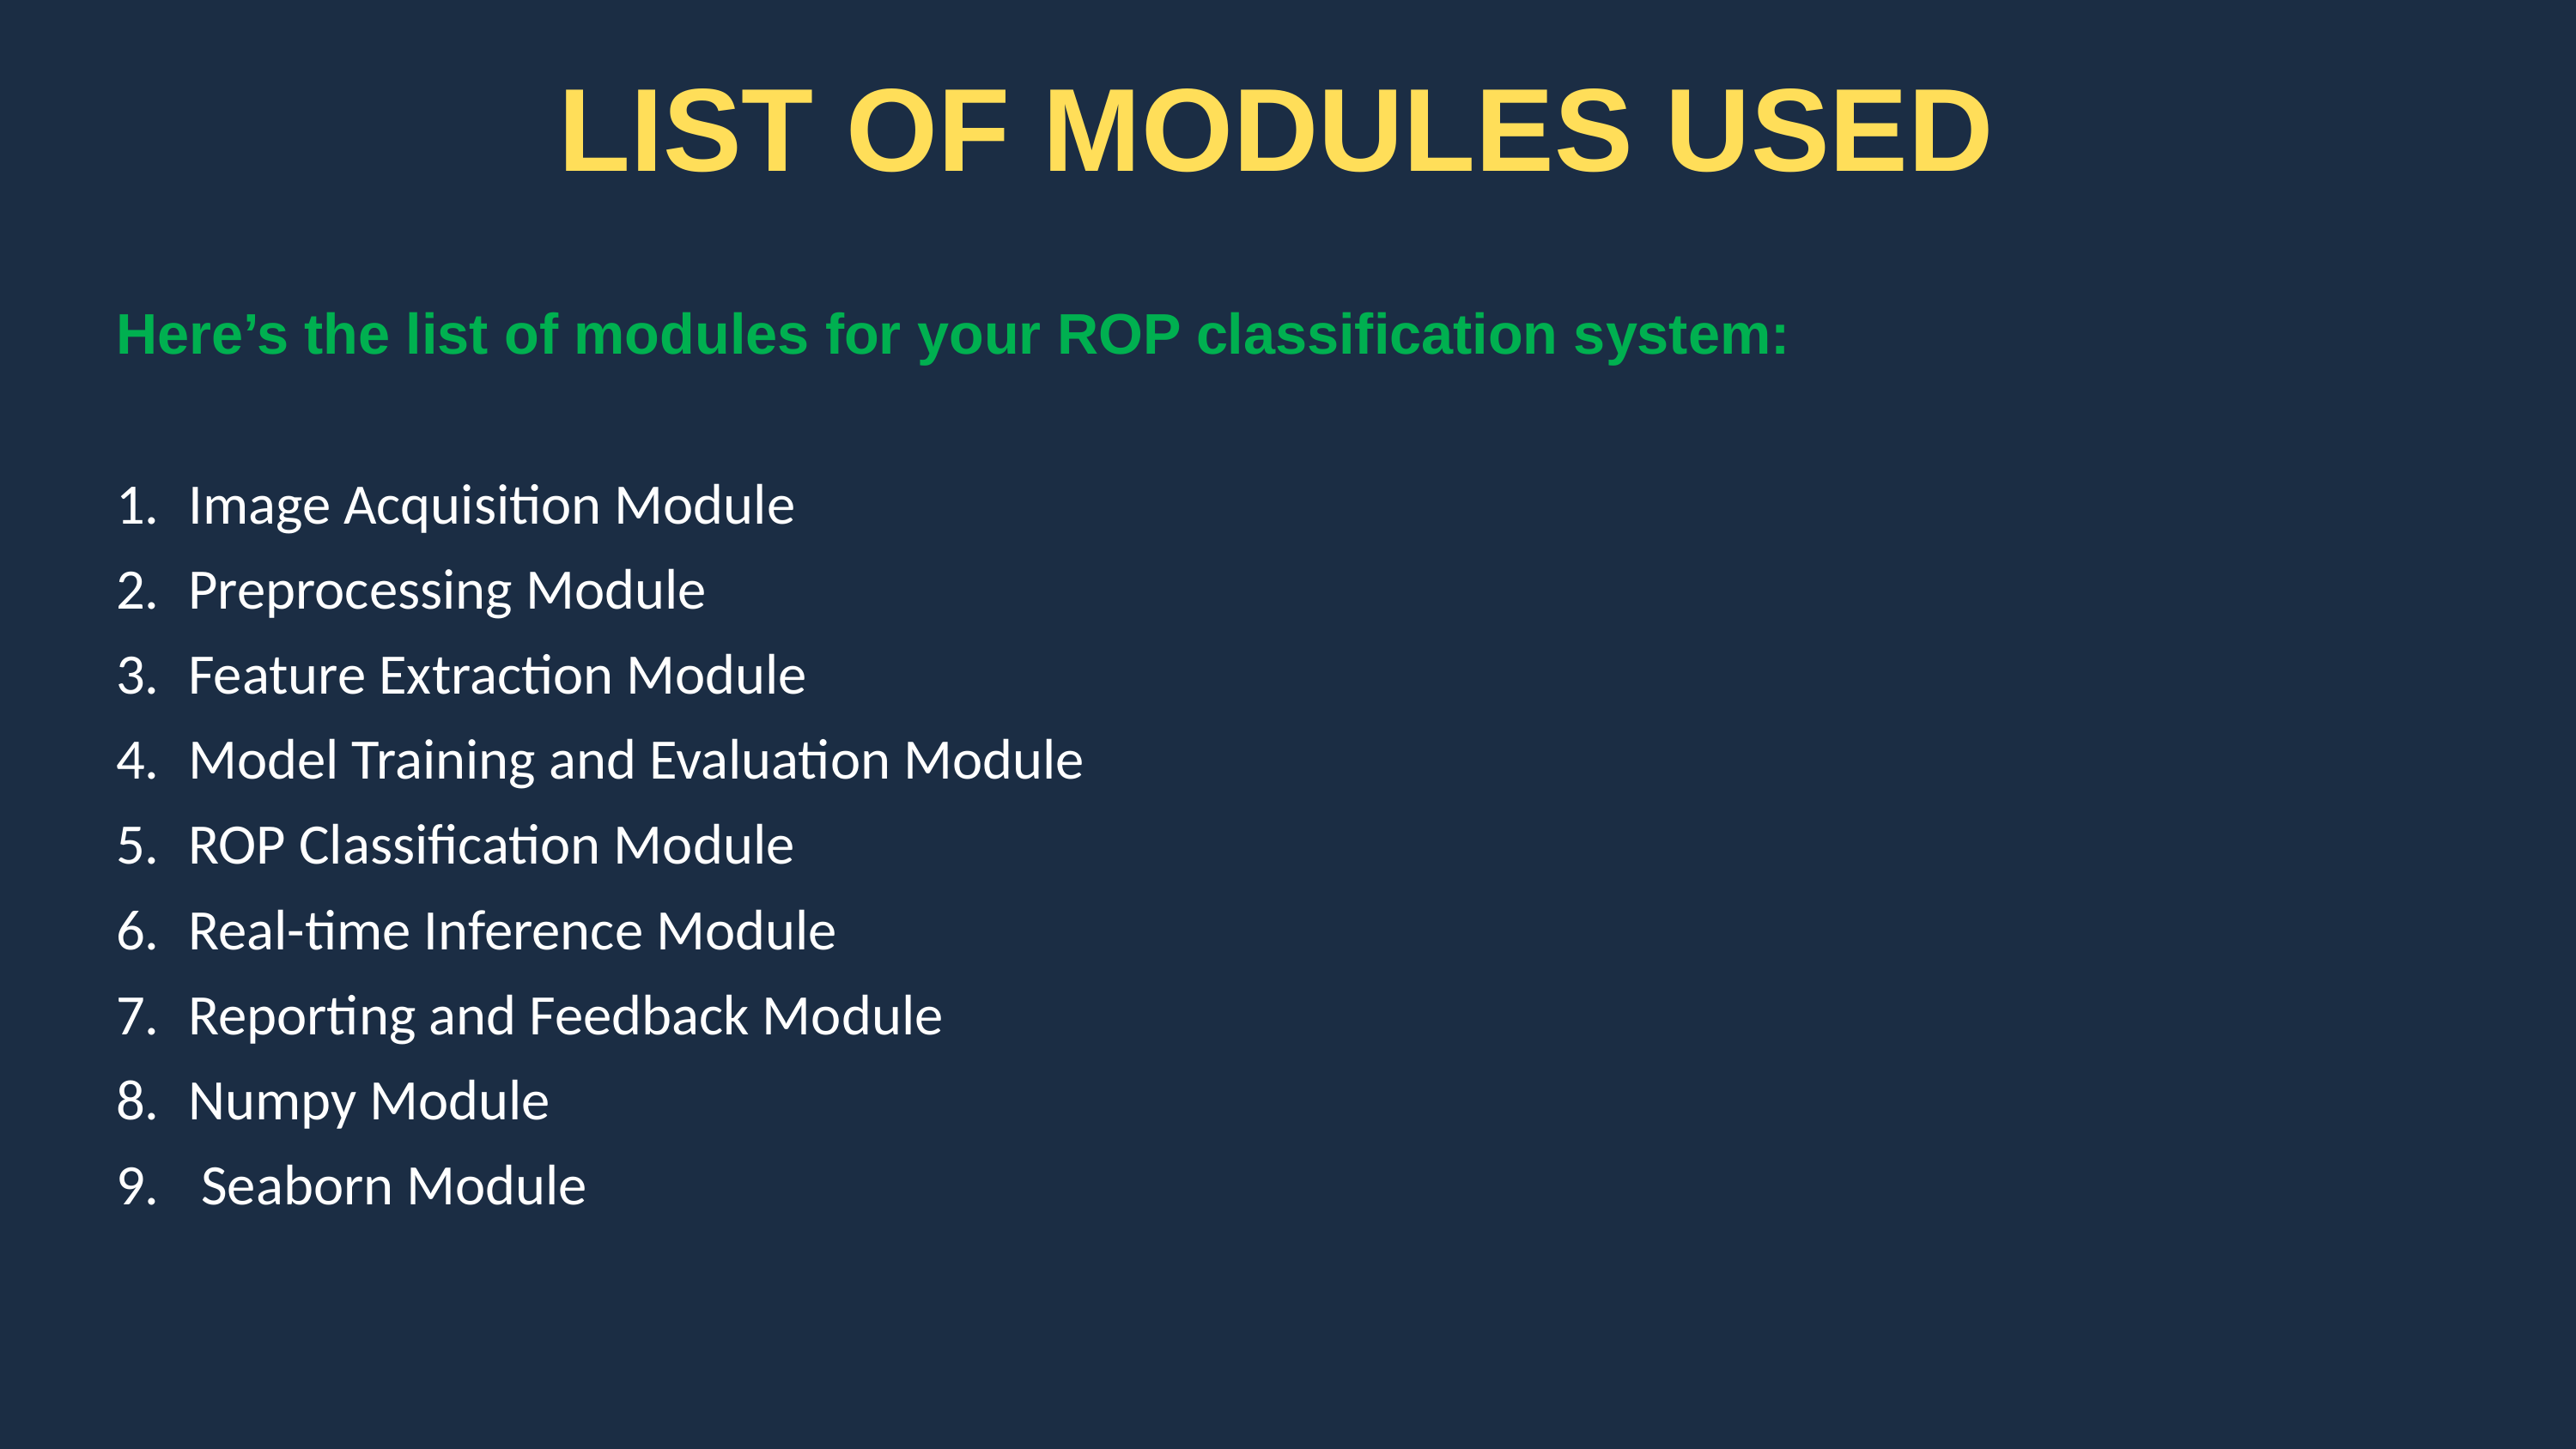

LIST OF MODULES USED
Here’s the list of modules for your ROP classification system:

Image Acquisition Module
Preprocessing Module
Feature Extraction Module
Model Training and Evaluation Module
ROP Classification Module
Real-time Inference Module
Reporting and Feedback Module
Numpy Module
 Seaborn Module